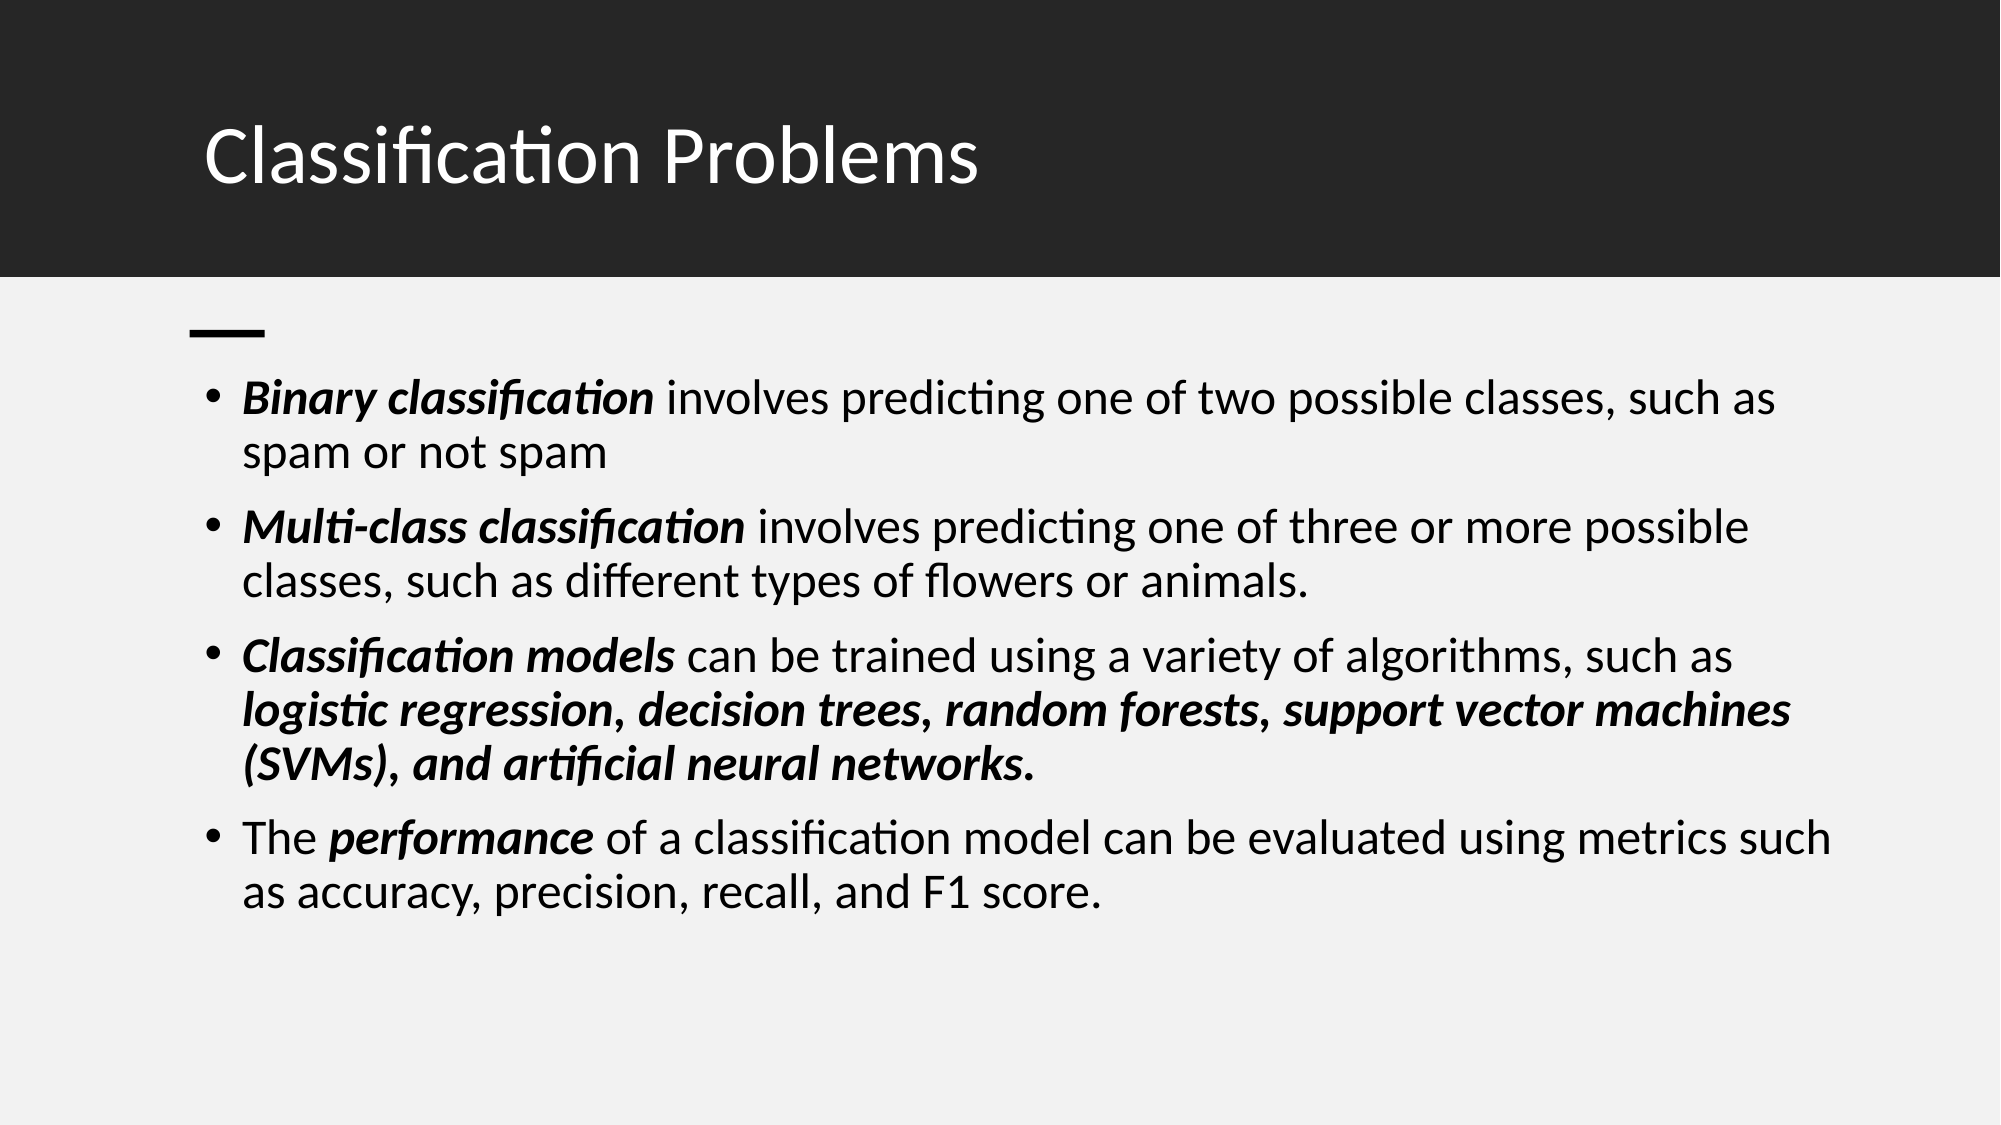

# Classification Problems

Binary classification involves predicting one of two possible classes, such as spam or not spam
Multi-class classification involves predicting one of three or more possible classes, such as different types of flowers or animals.
Classification models can be trained using a variety of algorithms, such as logistic regression, decision trees, random forests, support vector machines (SVMs), and artificial neural networks.
The performance of a classification model can be evaluated using metrics such as accuracy, precision, recall, and F1 score.